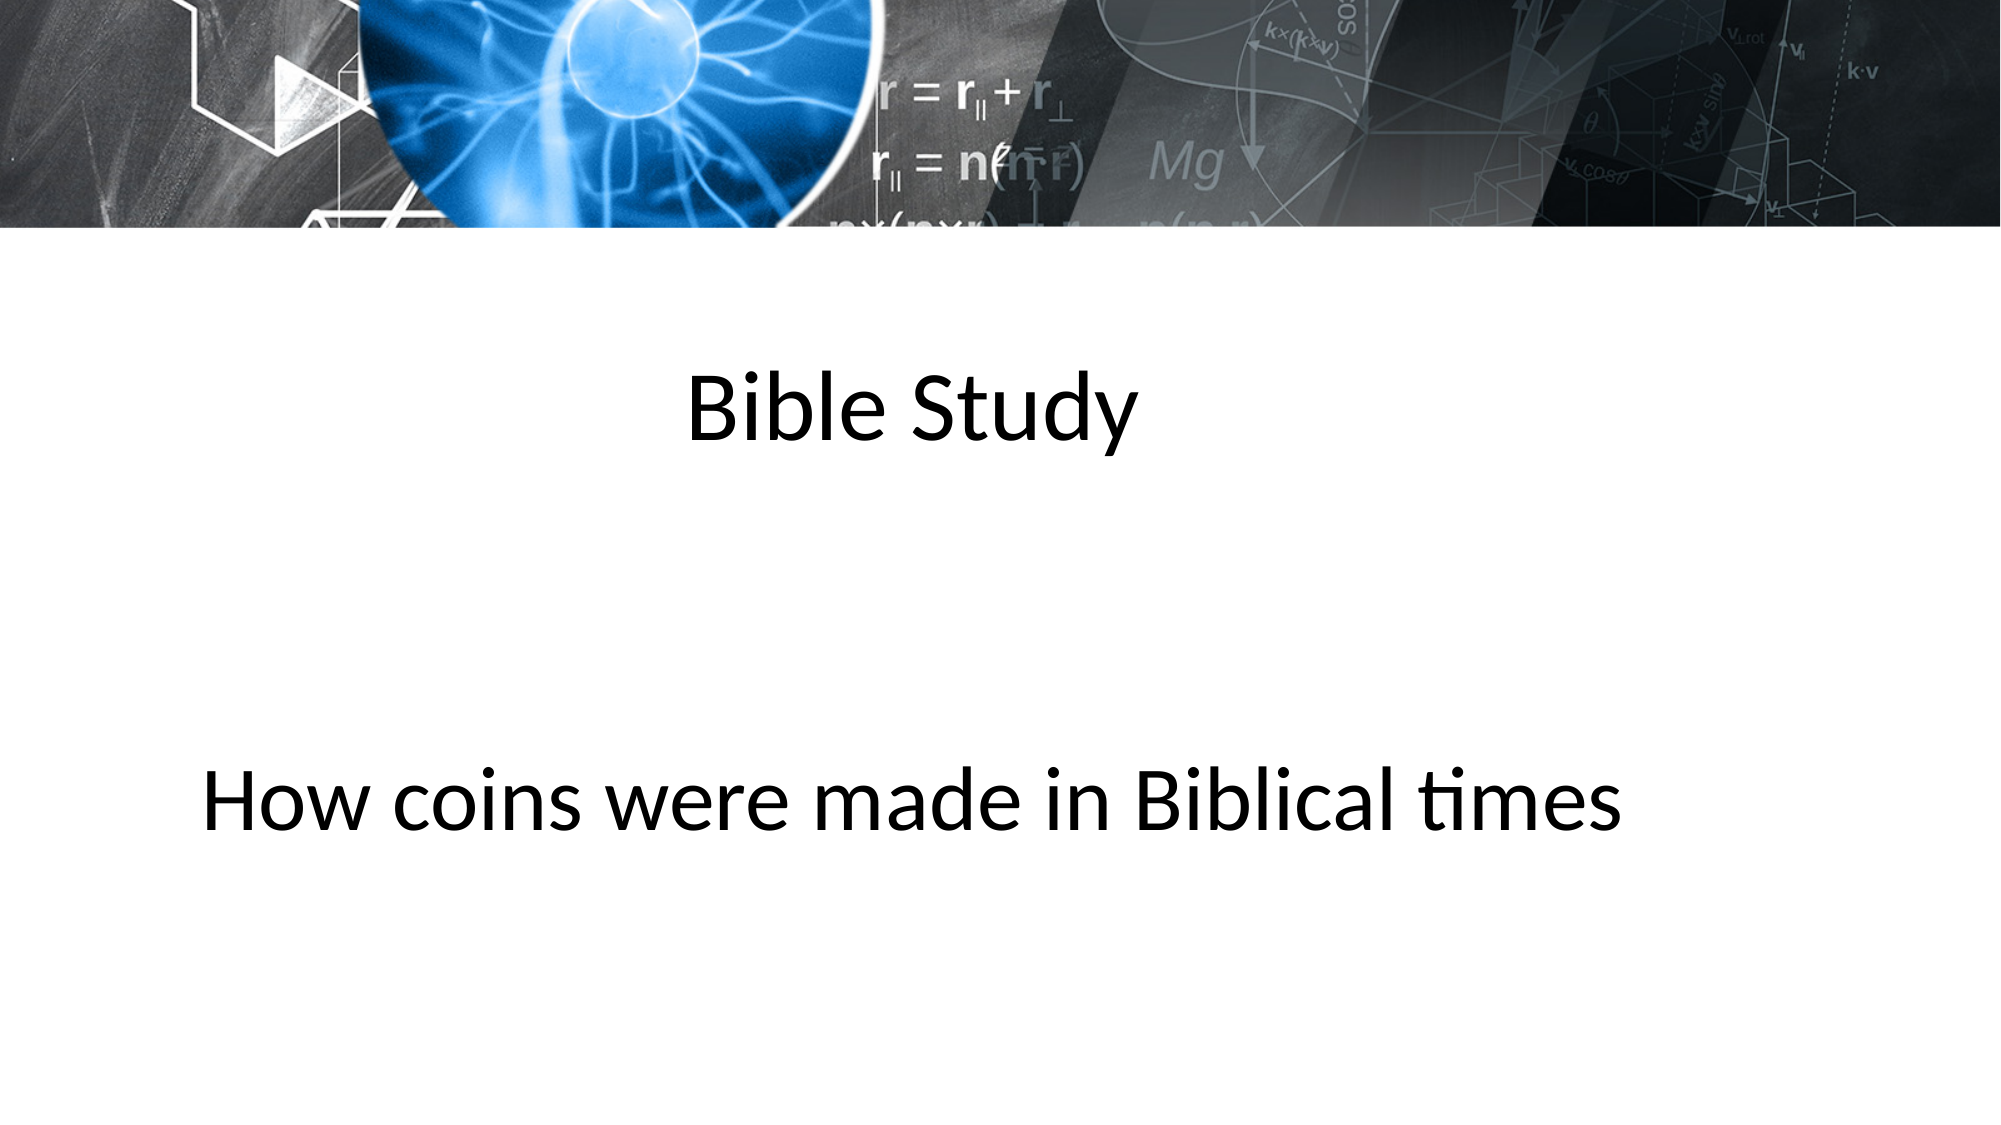

# Bible Study
How coins were made in Biblical times